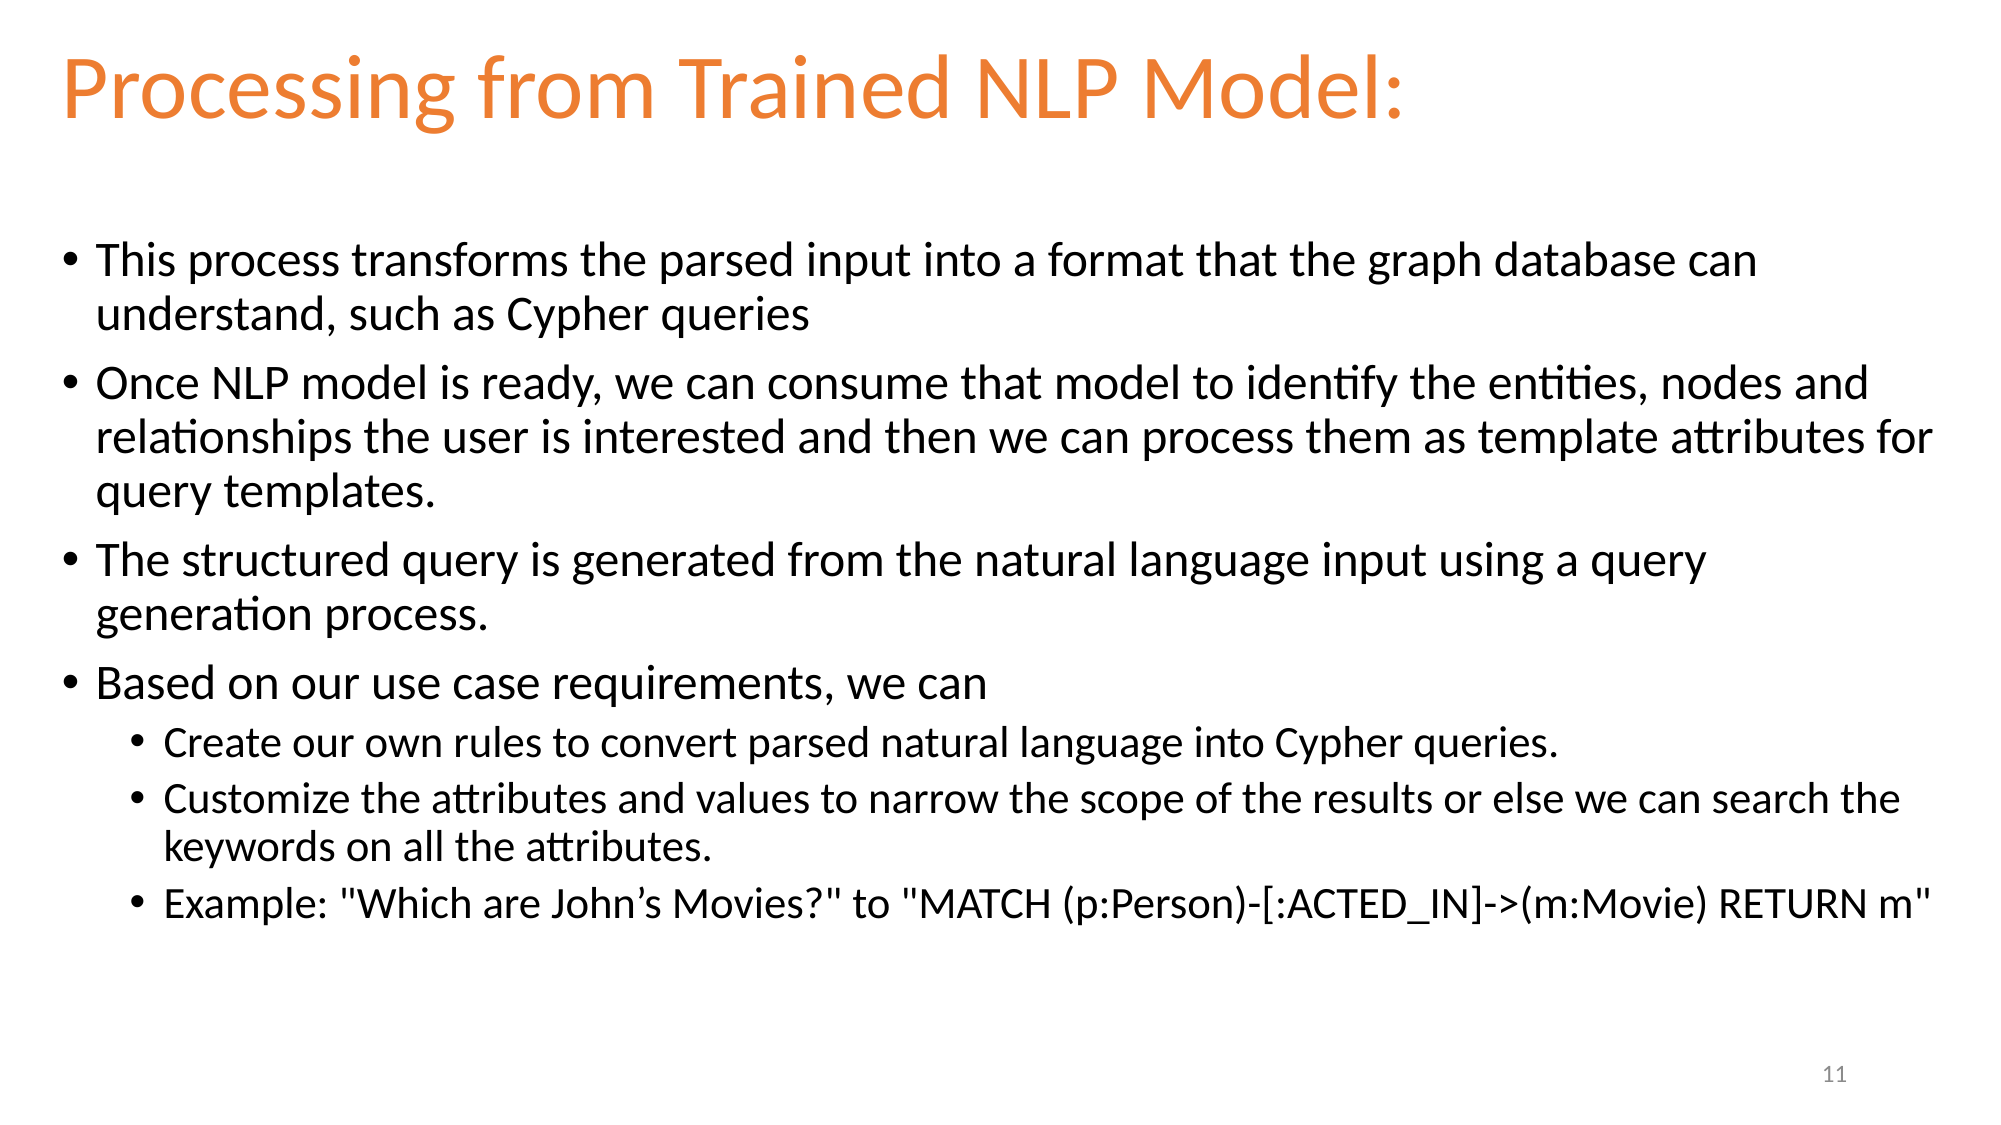

# Processing from Trained NLP Model:

This process transforms the parsed input into a format that the graph database can understand, such as Cypher queries
Once NLP model is ready, we can consume that model to identify the entities, nodes and relationships the user is interested and then we can process them as template attributes for query templates.
The structured query is generated from the natural language input using a query generation process.
Based on our use case requirements, we can
Create our own rules to convert parsed natural language into Cypher queries.
Customize the attributes and values to narrow the scope of the results or else we can search the keywords on all the attributes.
Example: "Which are John’s Movies?" to "MATCH (p:Person)-[:ACTED_IN]->(m:Movie) RETURN m"
11